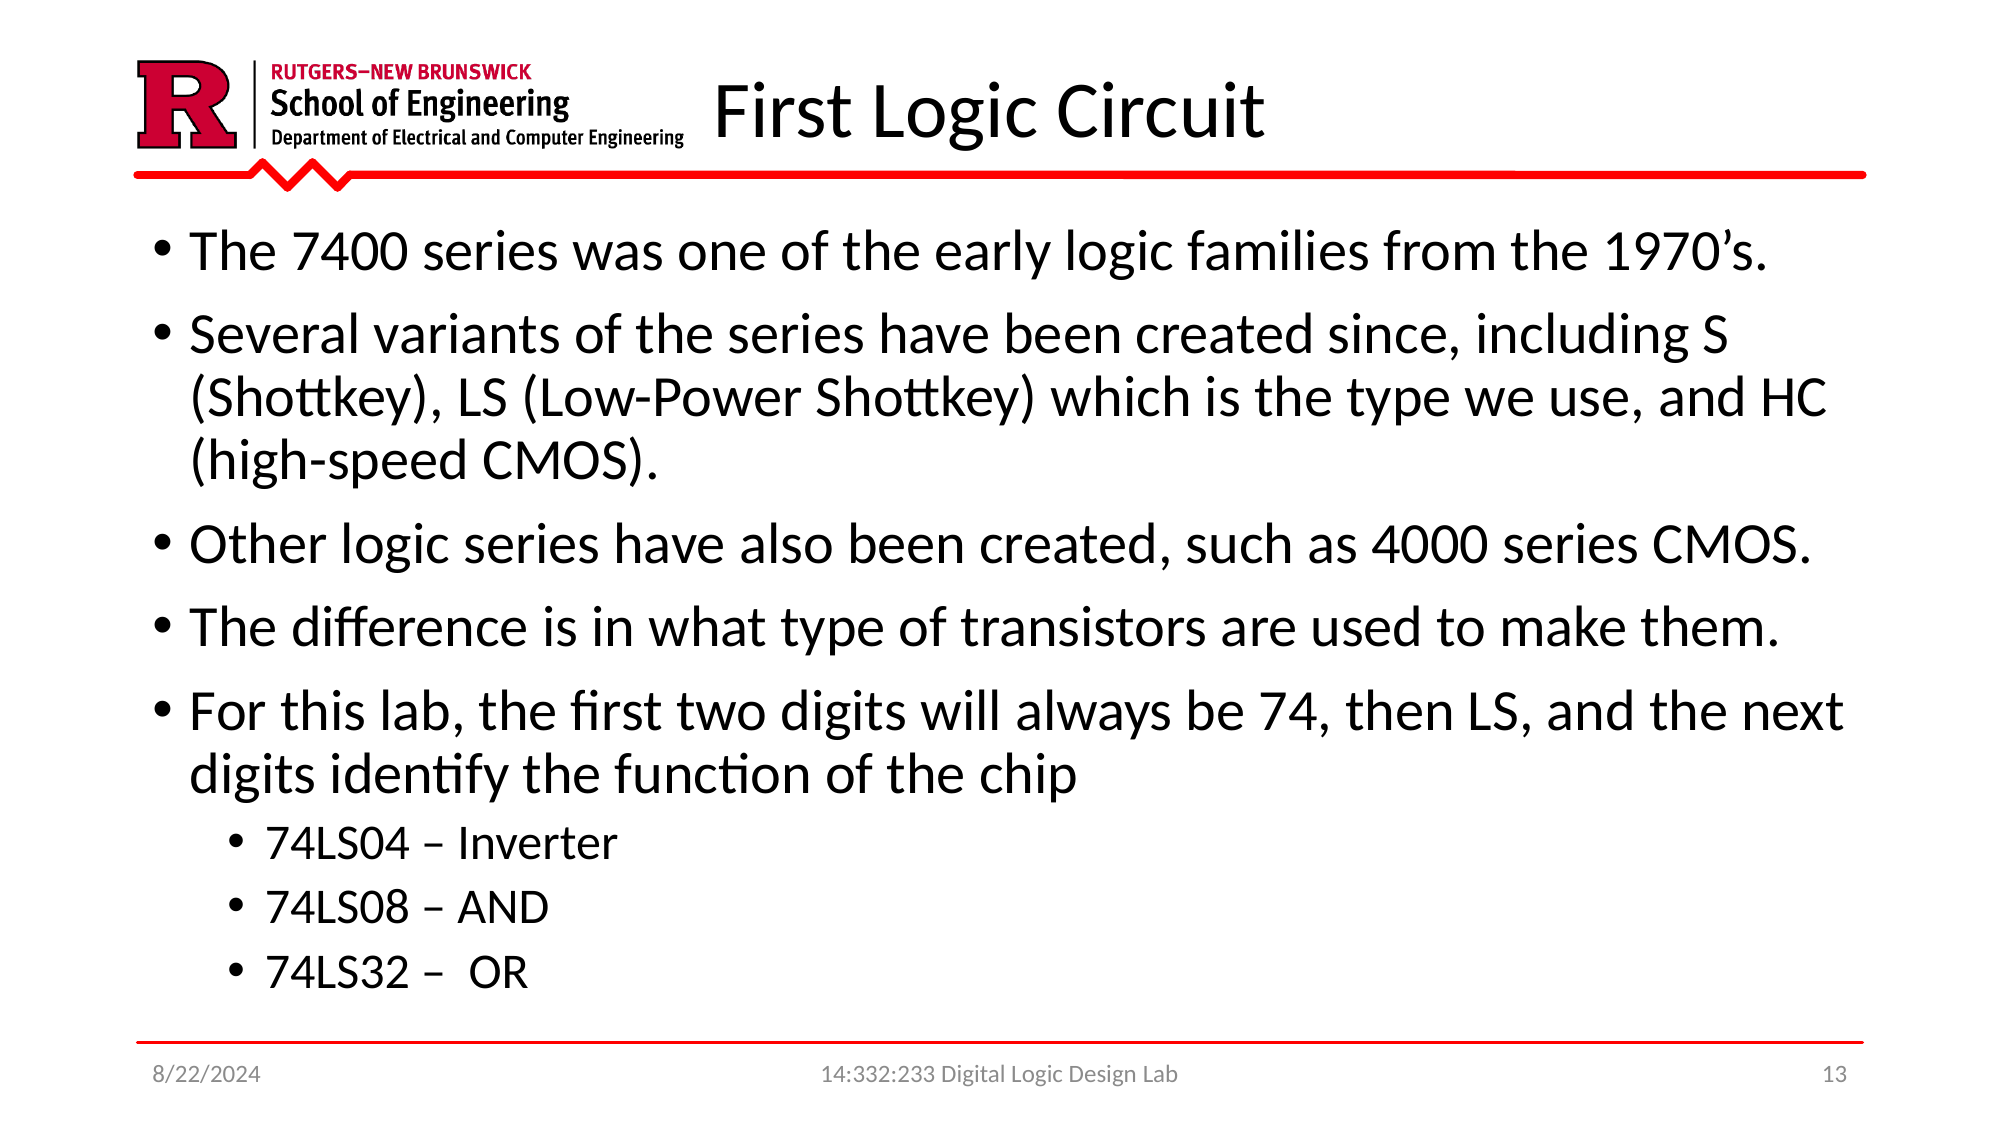

# First Logic Circuit
The 7400 series was one of the early logic families from the 1970’s.
Several variants of the series have been created since, including S (Shottkey), LS (Low-Power Shottkey) which is the type we use, and HC (high-speed CMOS).
Other logic series have also been created, such as 4000 series CMOS.
The difference is in what type of transistors are used to make them.
For this lab, the first two digits will always be 74, then LS, and the next digits identify the function of the chip
74LS04 – Inverter
74LS08 – AND
74LS32 –  OR
8/22/2024
14:332:233 Digital Logic Design Lab
13